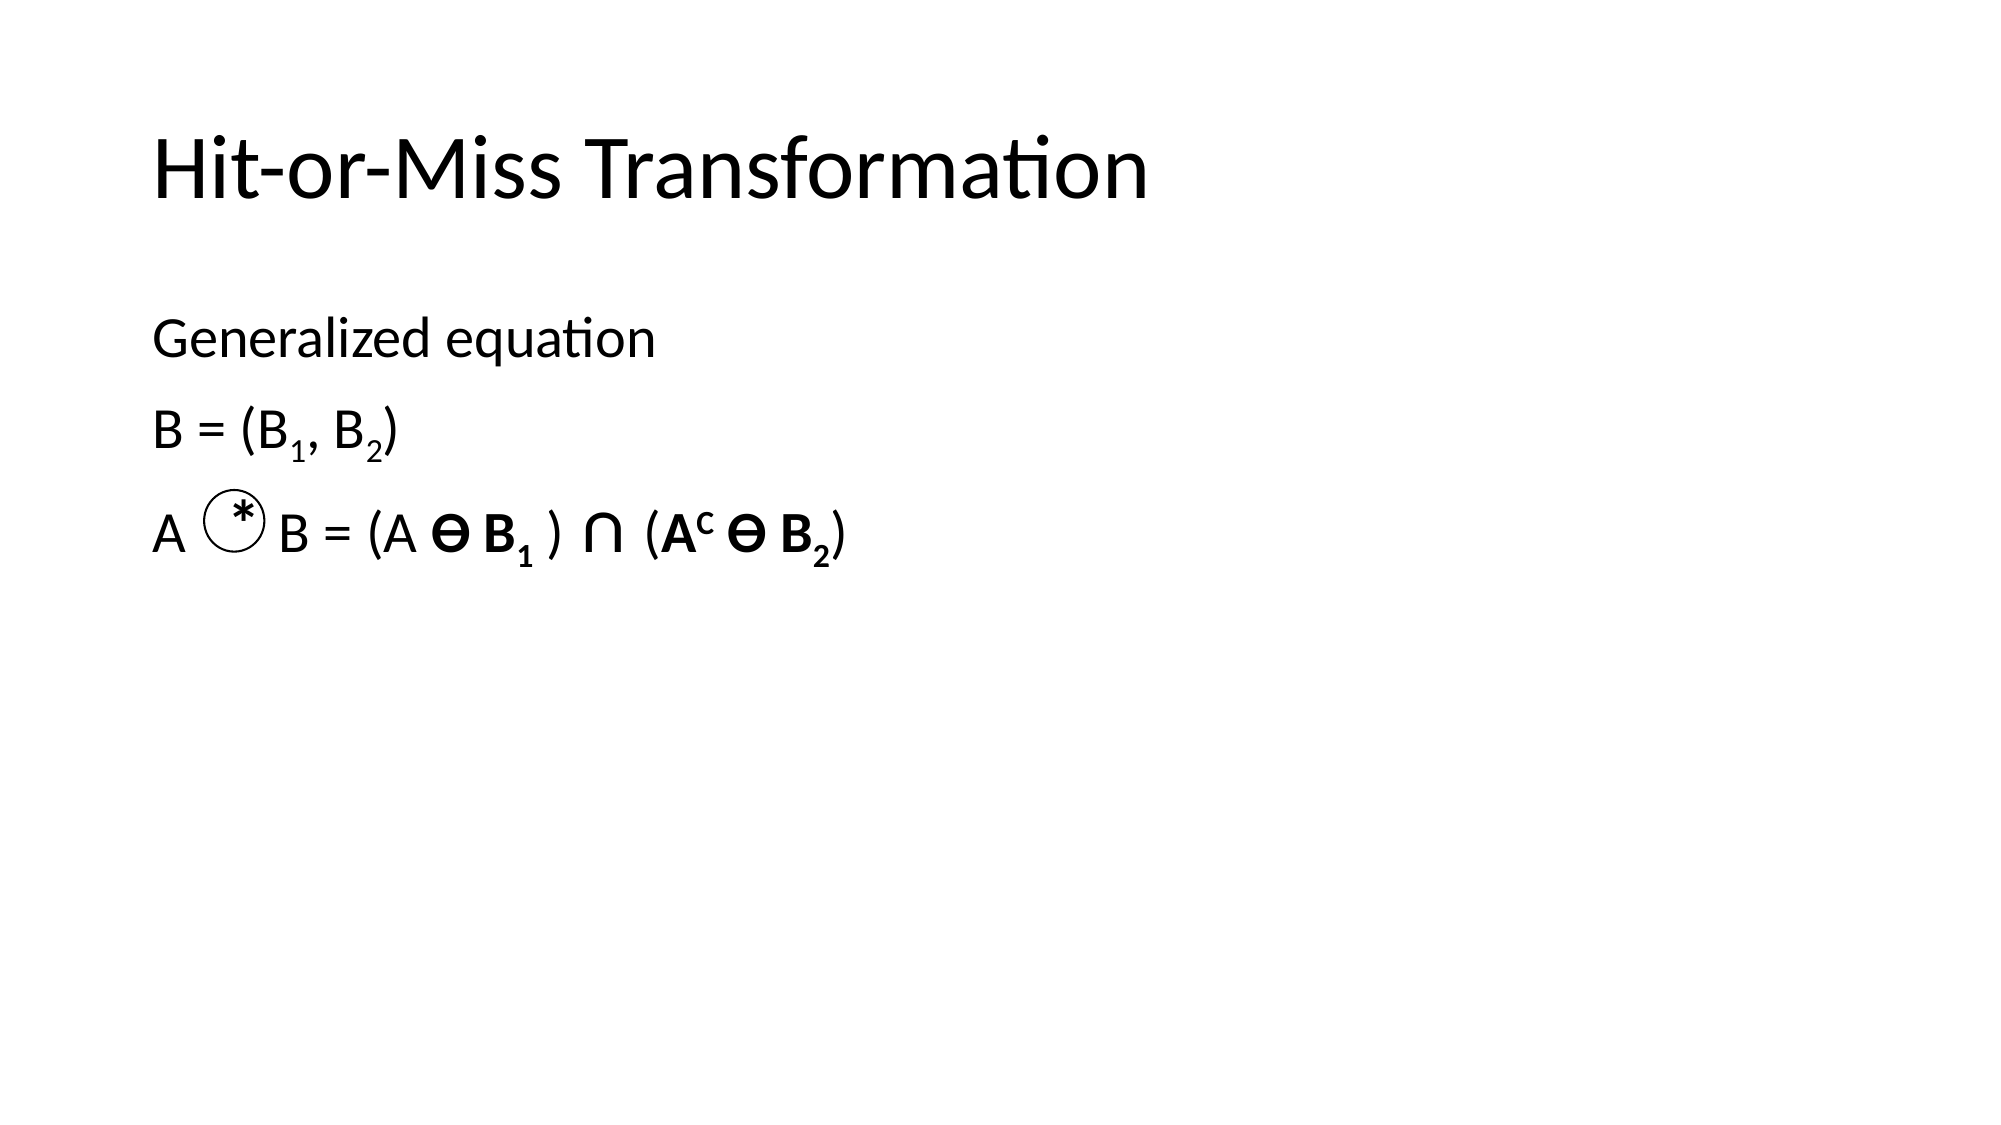

# Hit-or-Miss Transformation
Generalized equation
B = (B1, B2)
A       B = (A Ɵ B1 ) ∩ (AC Ɵ B2)
*